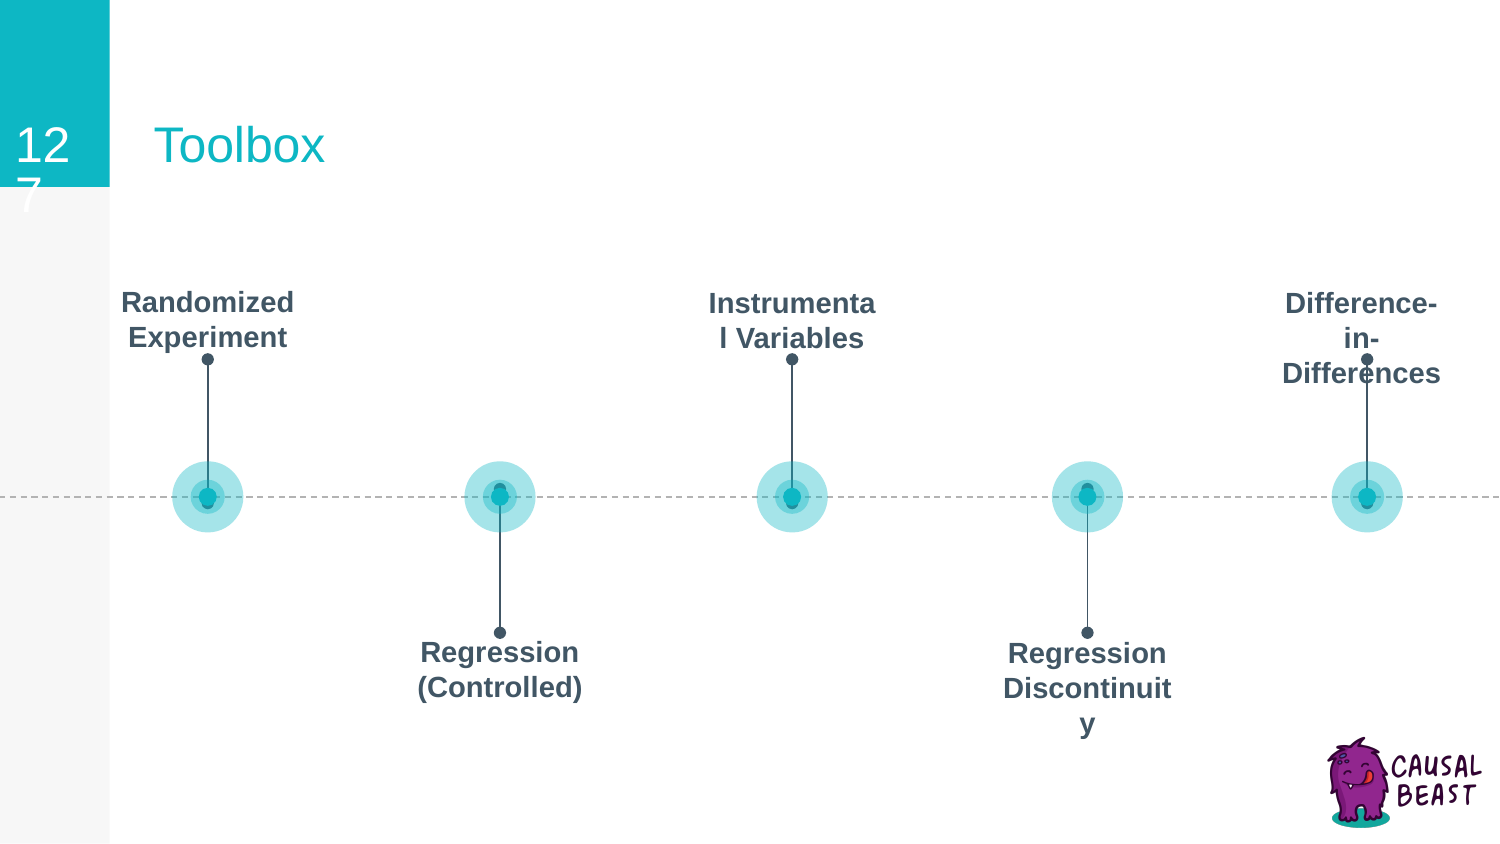

127
# Toolbox
Randomized Experiment
Instrumental Variables
Difference-in-Differences

Regression (Controlled)
Regression Discontinuity